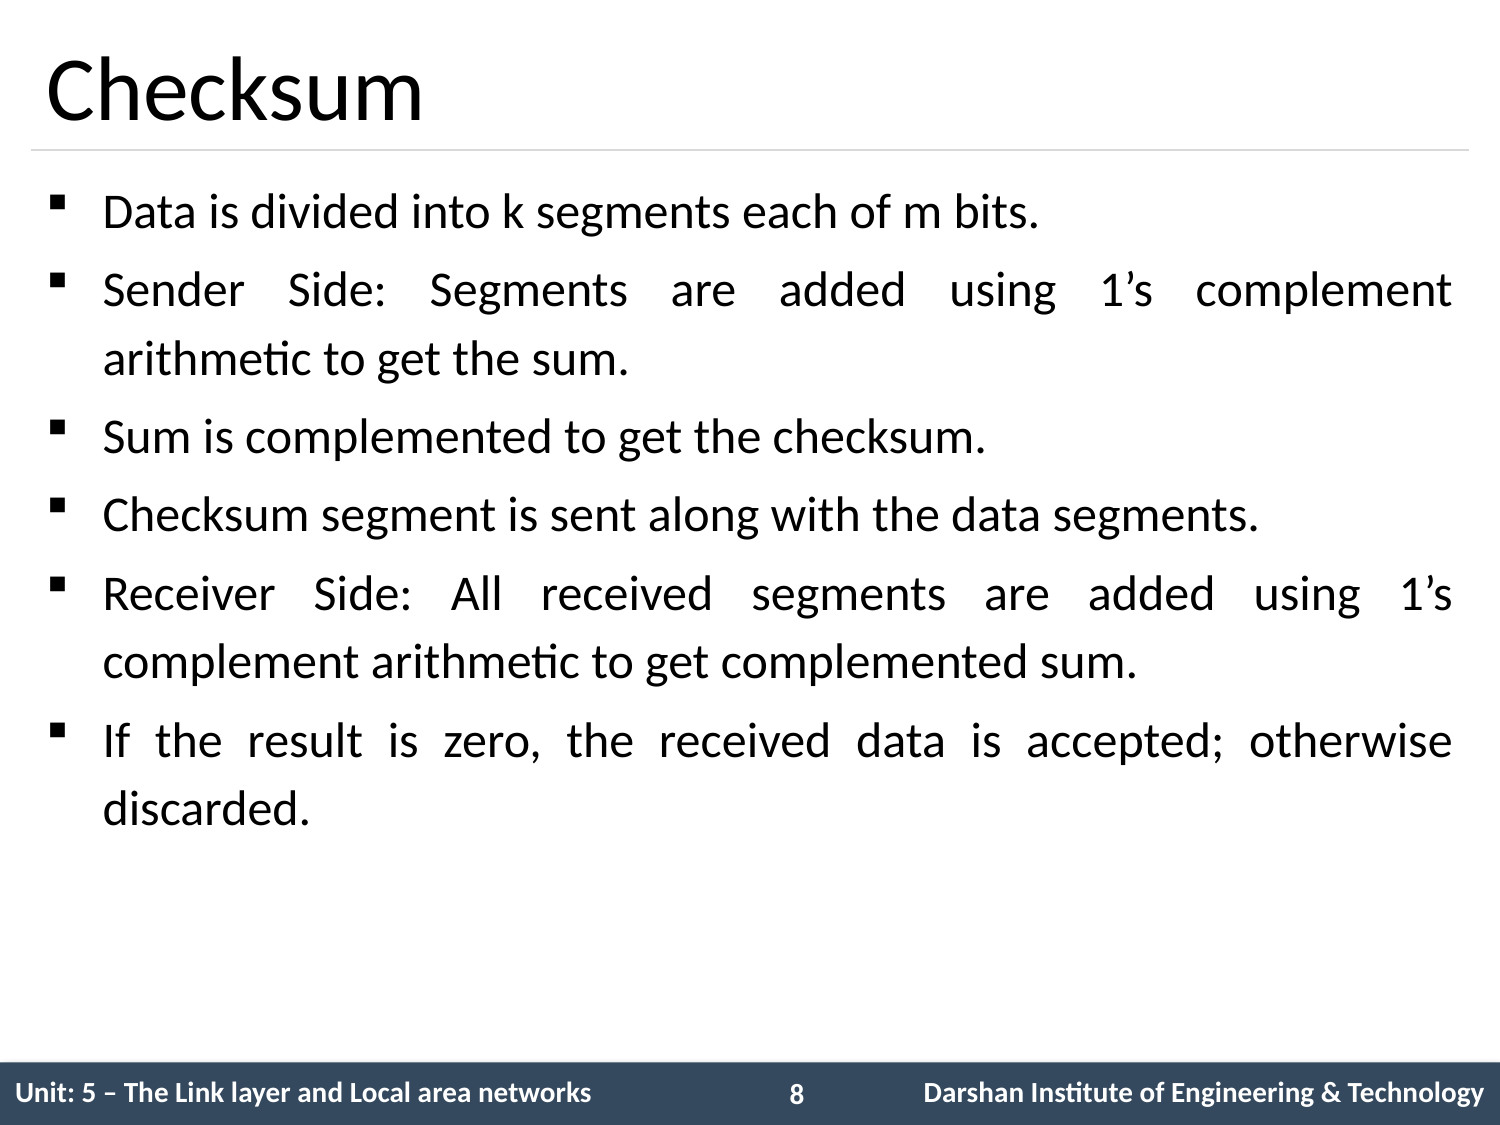

# Checksum
Data is divided into k segments each of m bits.
Sender Side: Segments are added using 1’s complement arithmetic to get the sum.
Sum is complemented to get the checksum.
Checksum segment is sent along with the data segments.
Receiver Side: All received segments are added using 1’s complement arithmetic to get complemented sum.
If the result is zero, the received data is accepted; otherwise discarded.